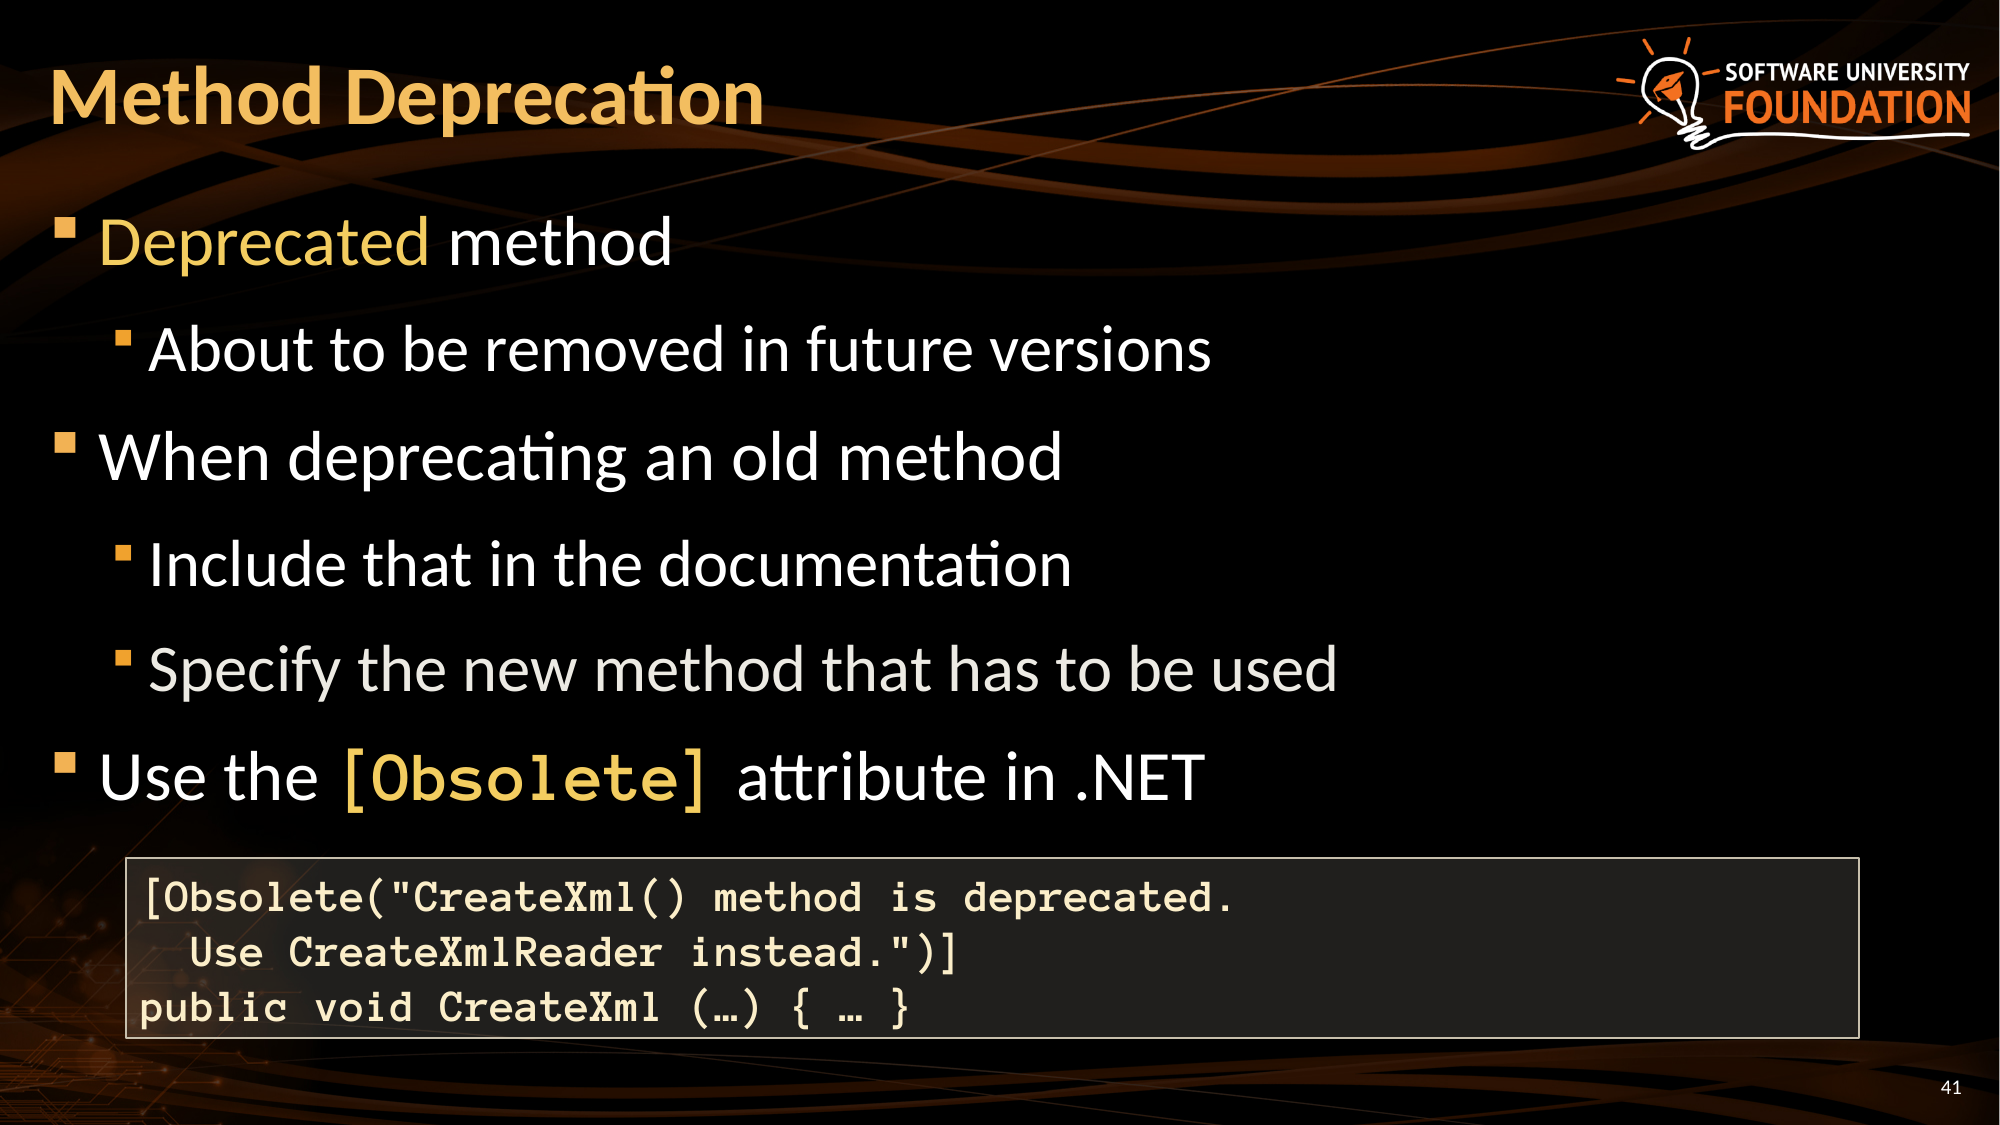

# Method Deprecation
Deprecated method
About to be removed in future versions
When deprecating an old method
Include that in the documentation
Specify the new method that has to be used
Use the [Obsolete] attribute in .NET
[Obsolete("CreateXml() method is deprecated.
  Use CreateXmlReader instead.")]
public void CreateXml (…) { … }
41